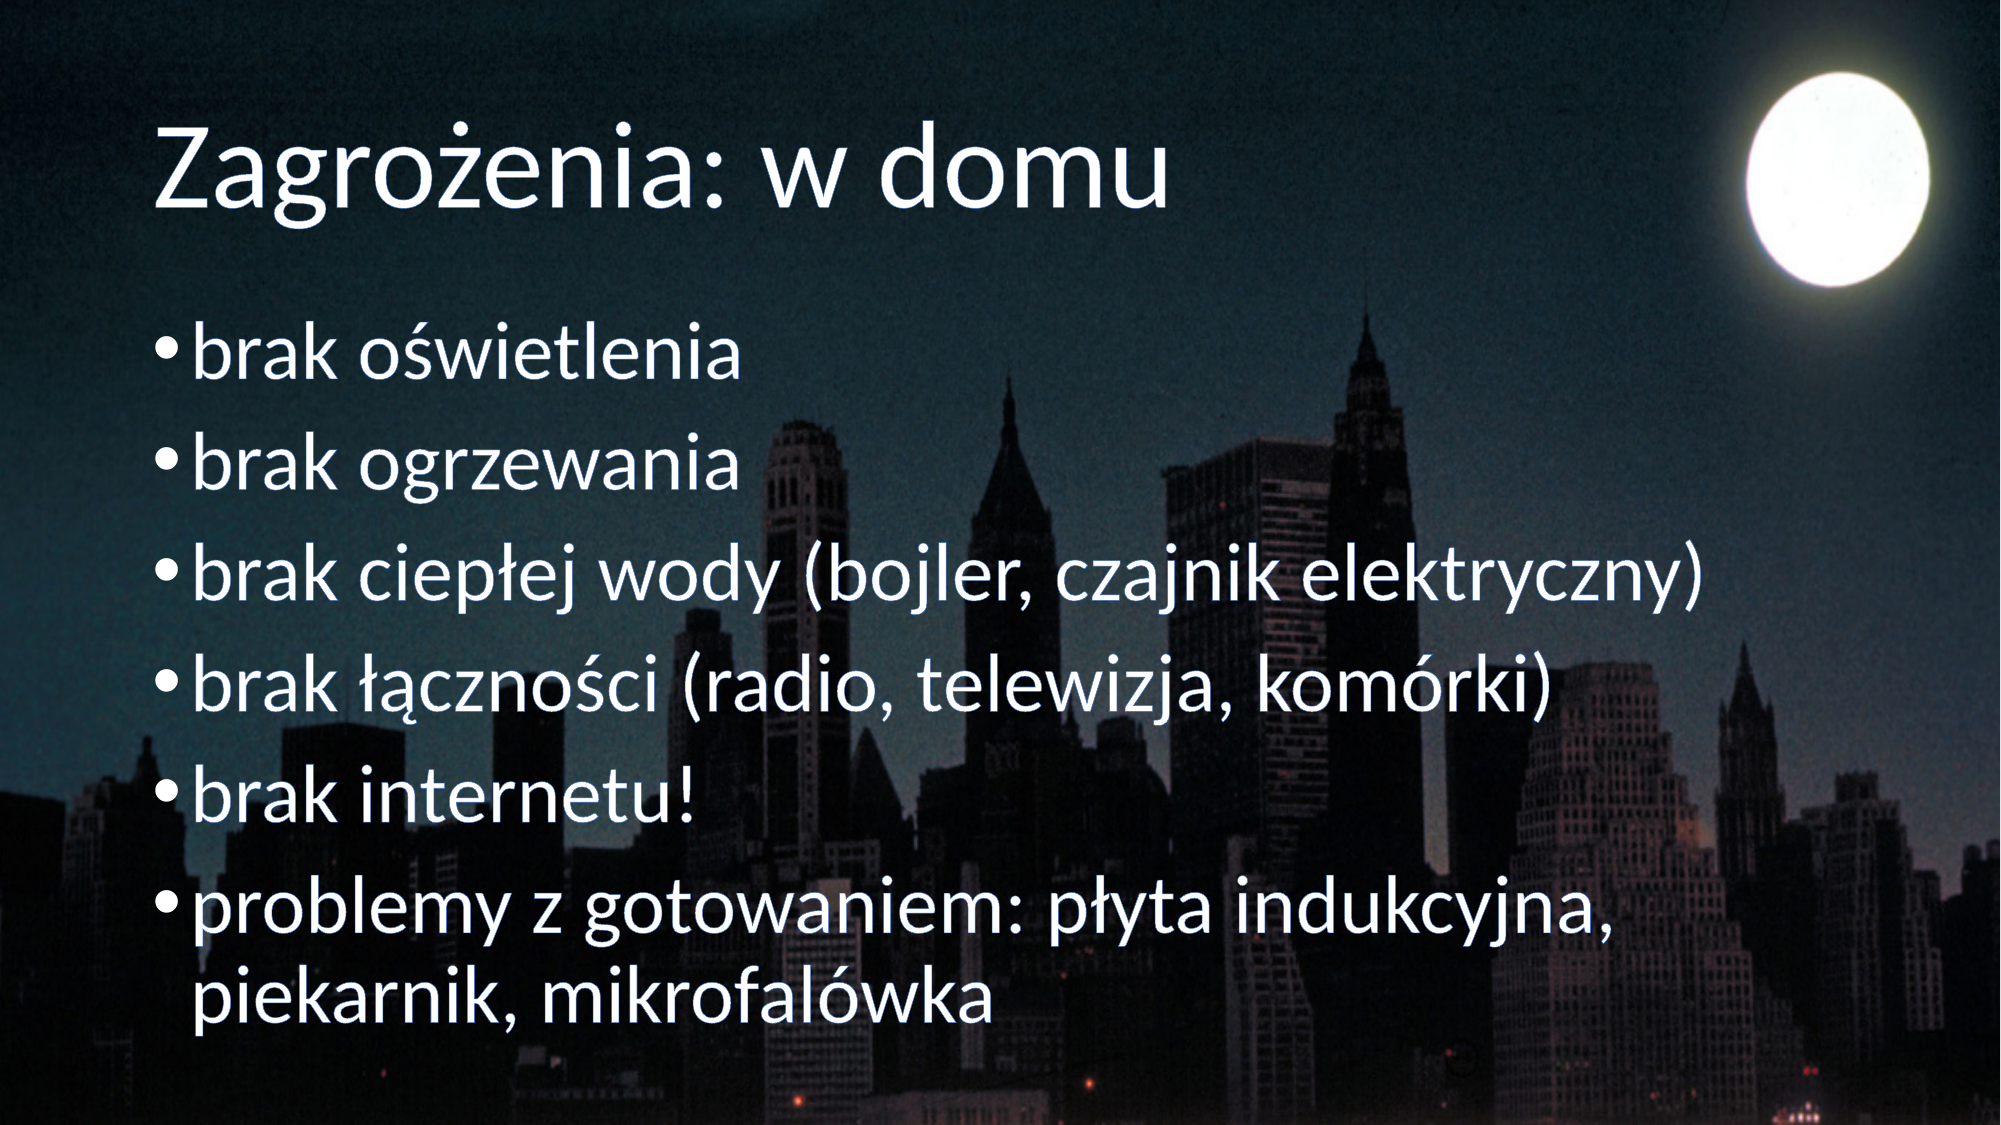

# Zagrożenia: w domu
brak oświetlenia
brak ogrzewania
brak ciepłej wody (bojler, czajnik elektryczny)
brak łączności (radio, telewizja, komórki)
brak internetu!
problemy z gotowaniem: płyta indukcyjna, piekarnik, mikrofalówka